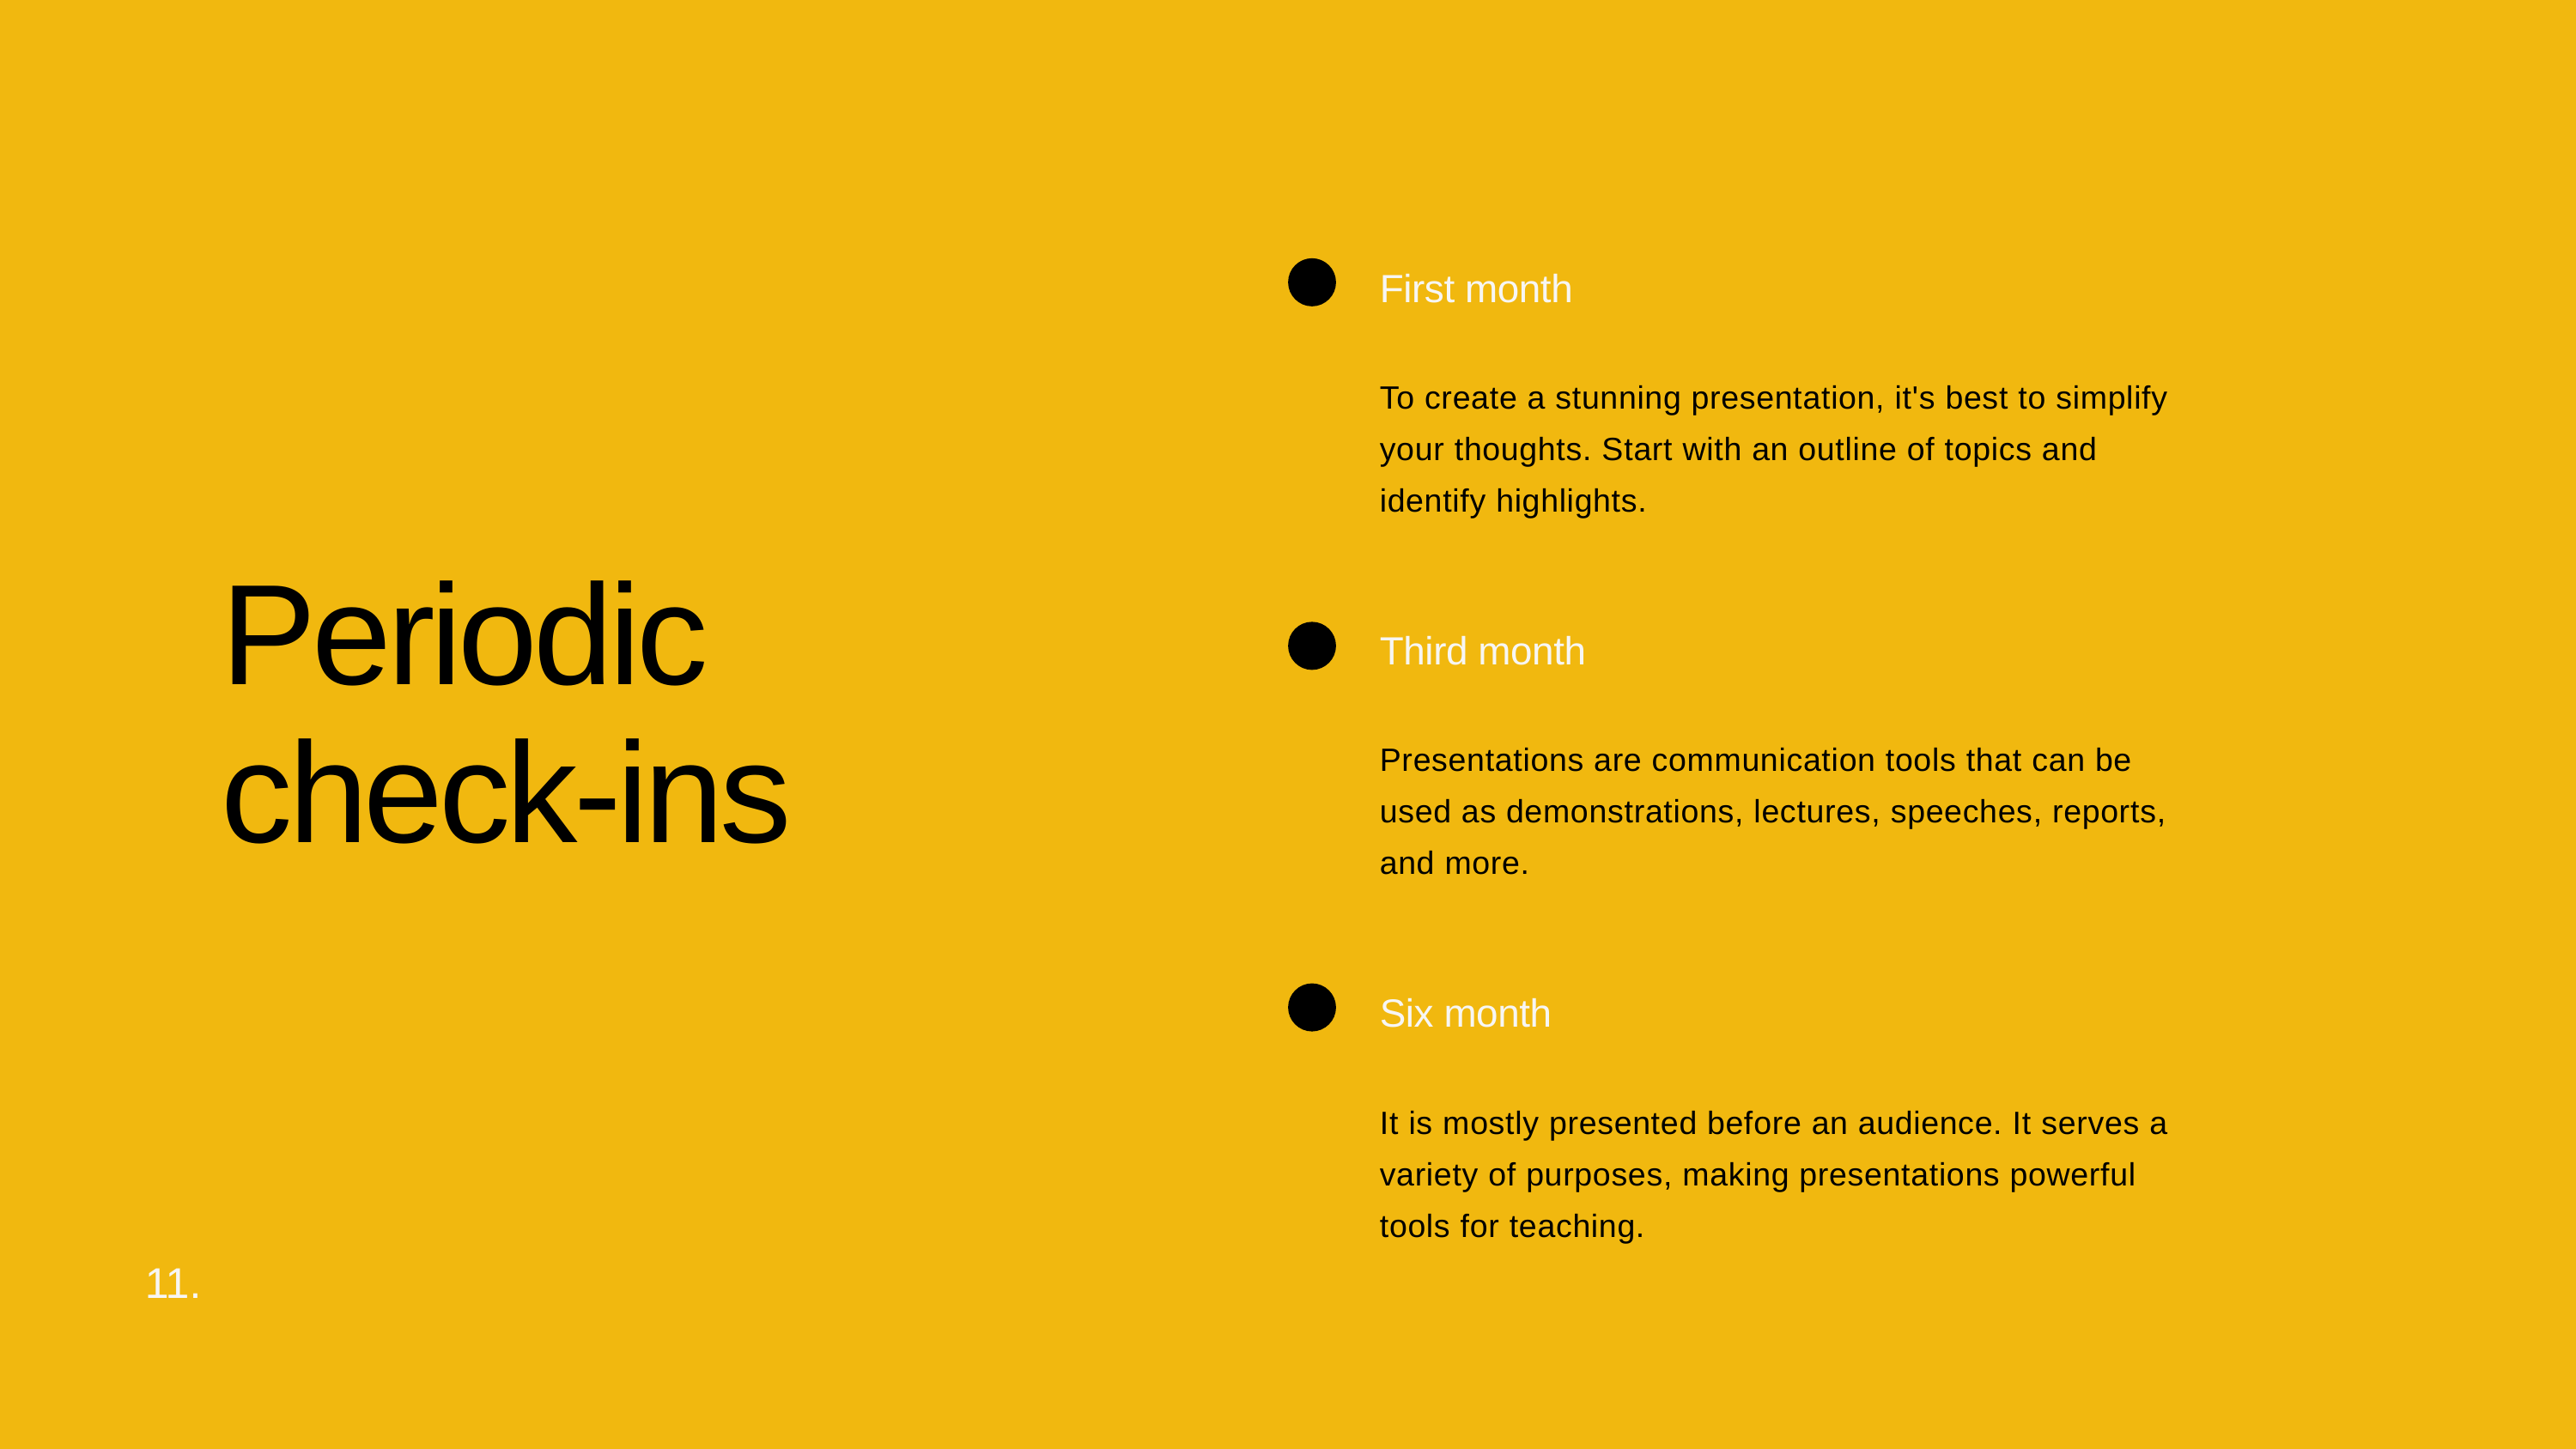

First month
To create a stunning presentation, it's best to simplify your thoughts. Start with an outline of topics and identify highlights.
Periodic check-ins

Third month
Presentations are communication tools that can be used as demonstrations, lectures, speeches, reports, and more.

Six month
It is mostly presented before an audience. It serves a variety of purposes, making presentations powerful tools for teaching.
11.